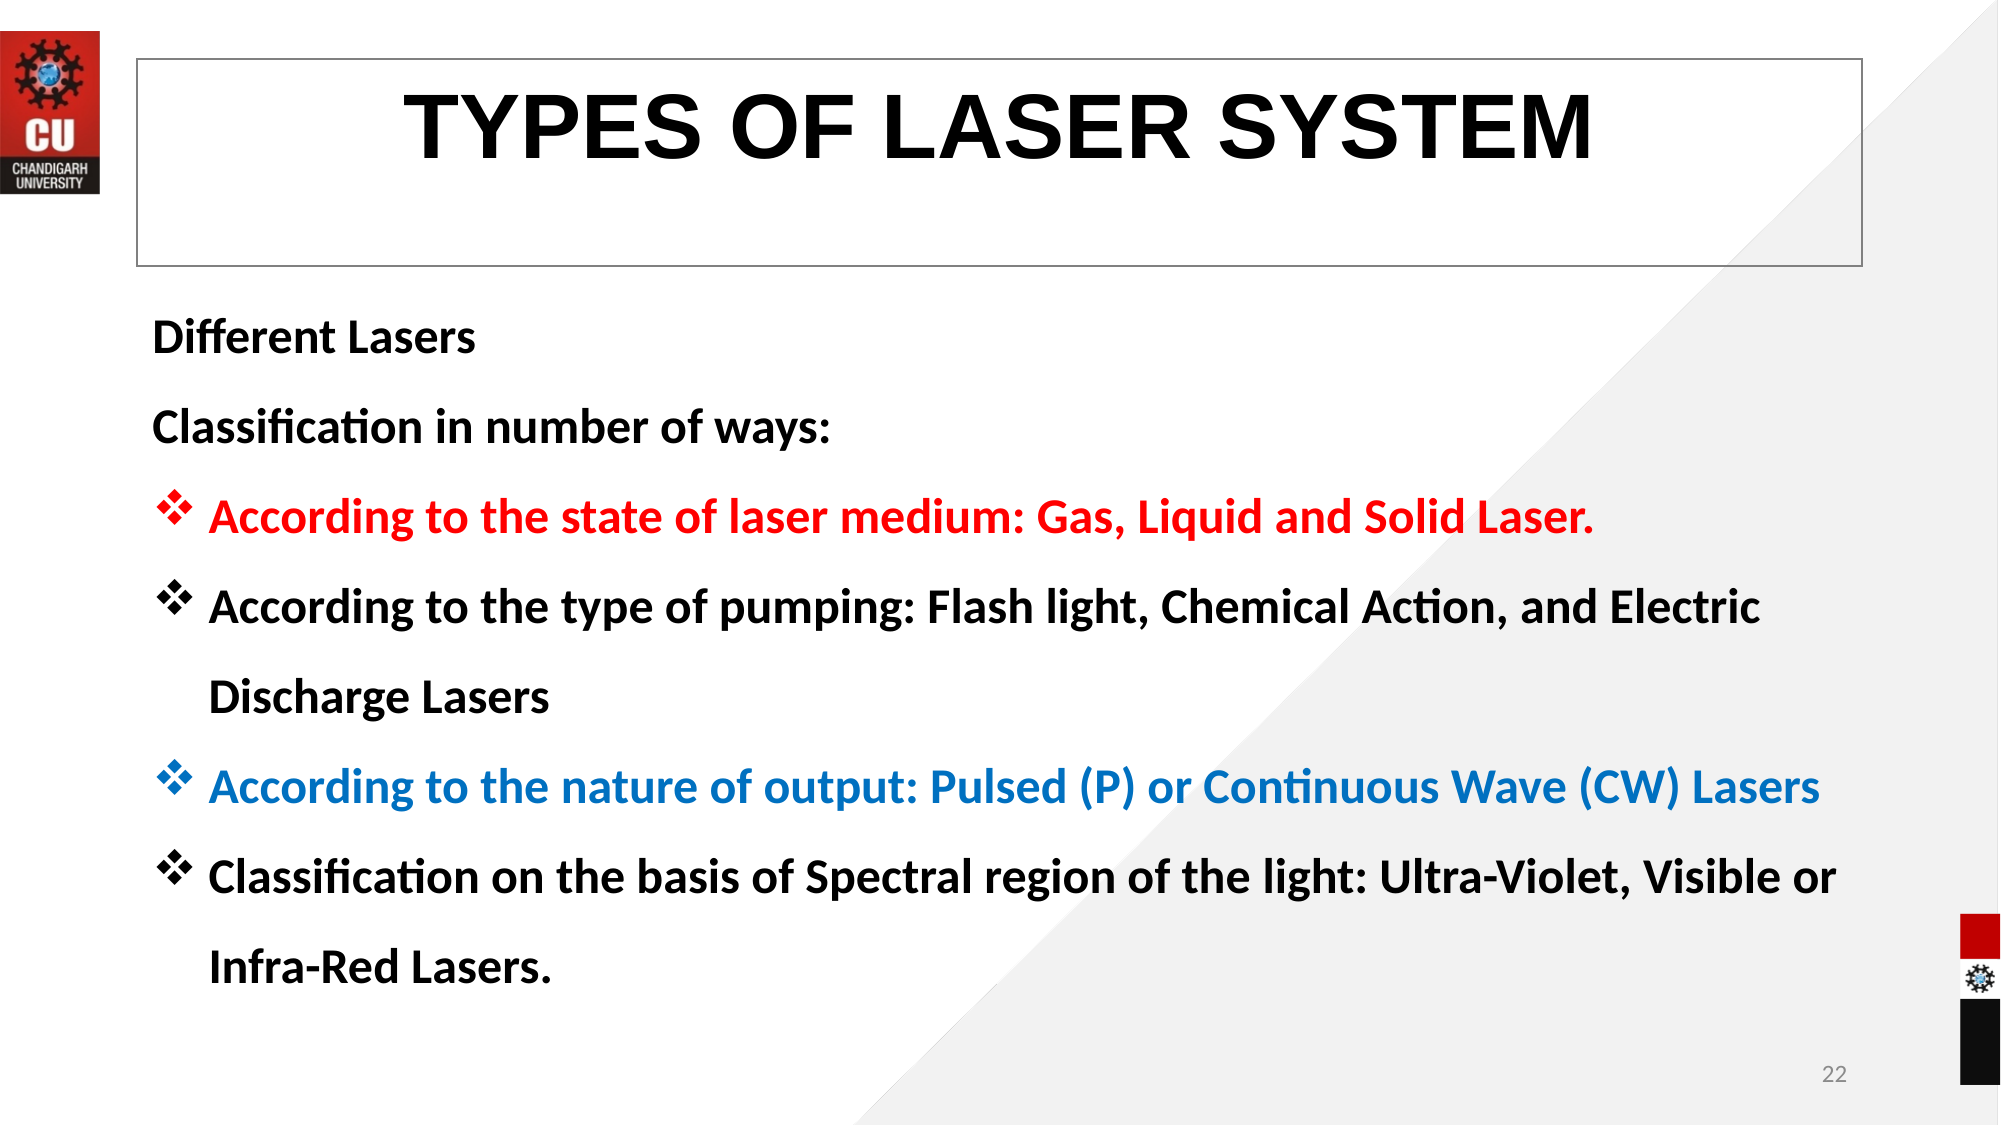

TYPES OF LASER SYSTEM
Different Lasers
Classification in number of ways:
According to the state of laser medium: Gas, Liquid and Solid Laser.
According to the type of pumping: Flash light, Chemical Action, and Electric Discharge Lasers
According to the nature of output: Pulsed (P) or Continuous Wave (CW) Lasers
Classification on the basis of Spectral region of the light: Ultra-Violet, Visible or Infra-Red Lasers.
22